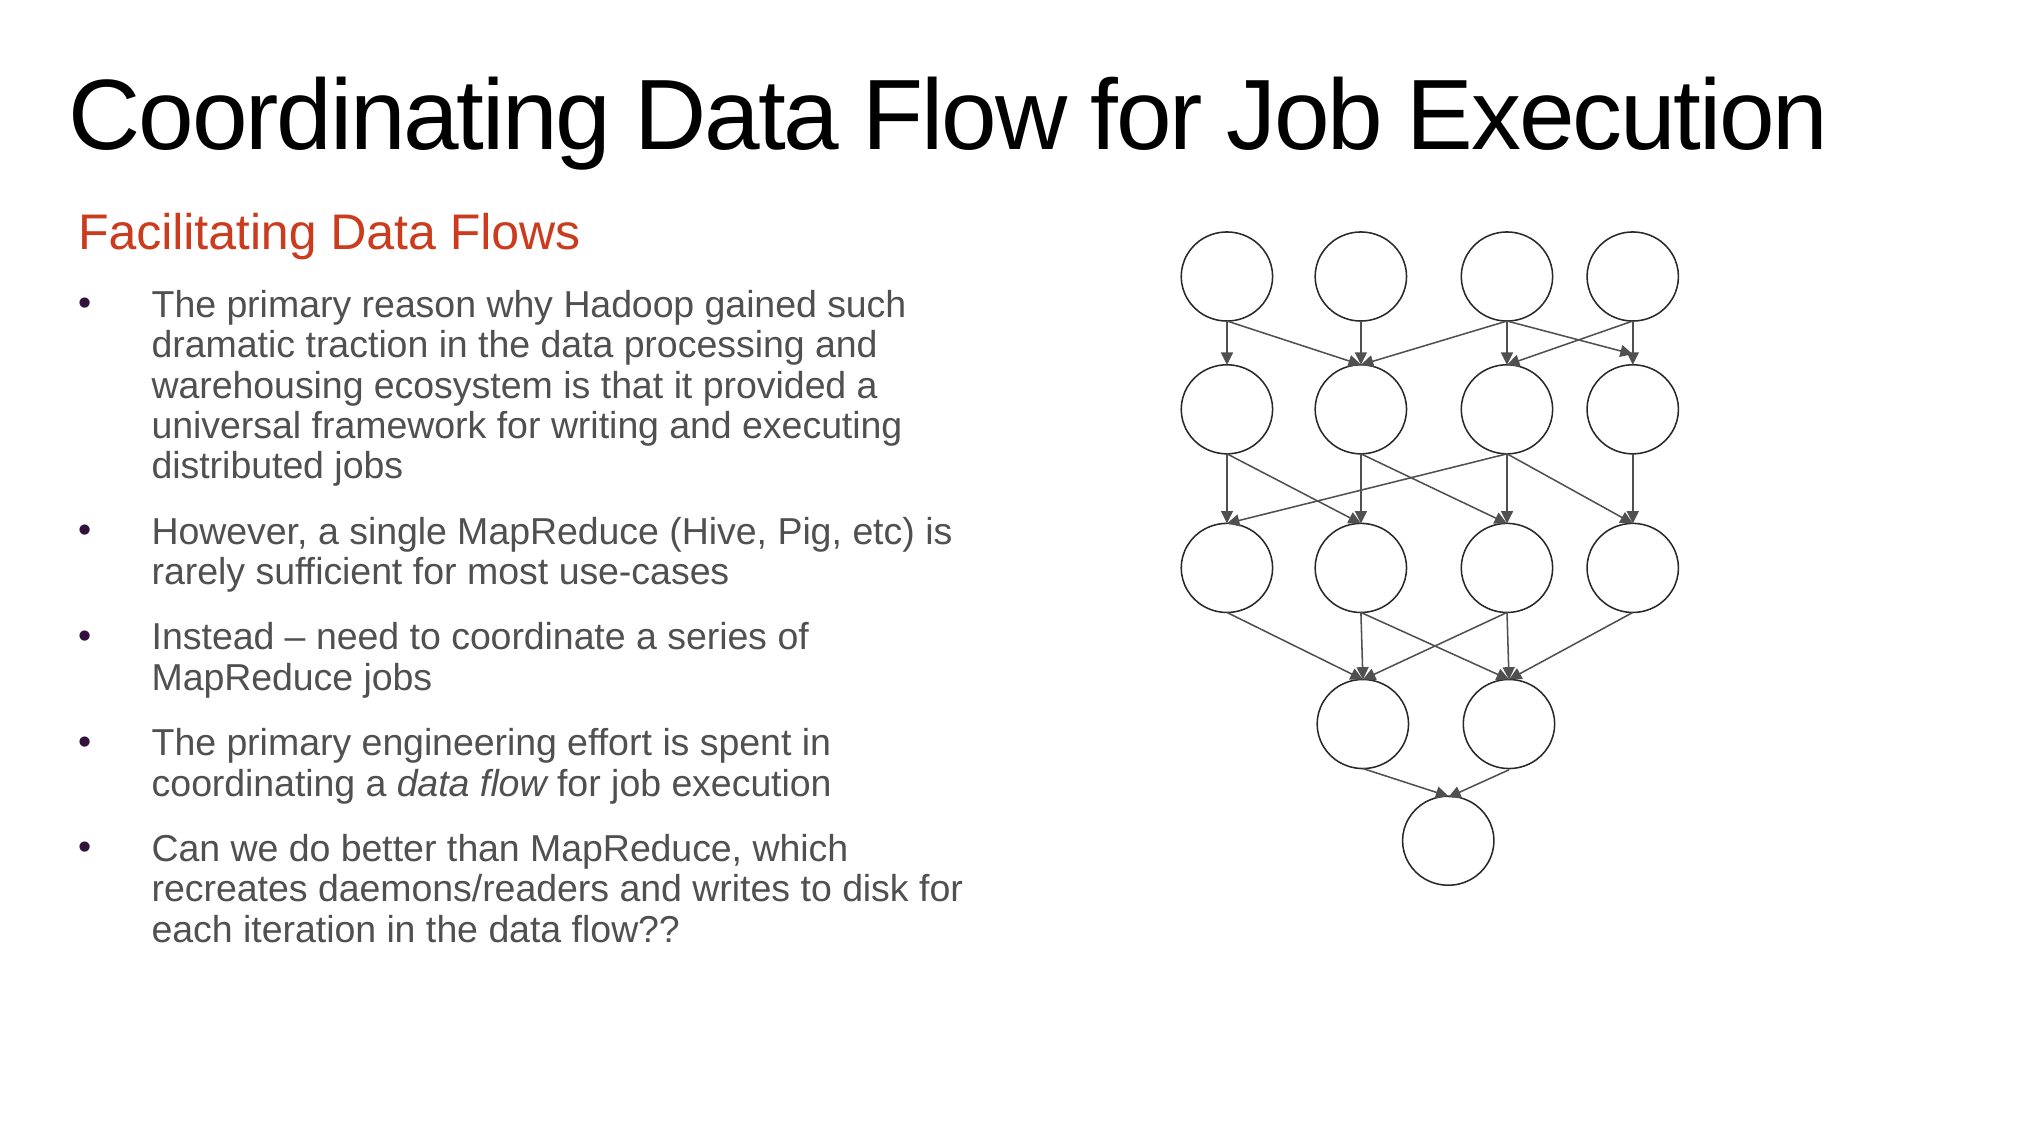

# Coordinating Data Flow for Job Execution
Facilitating Data Flows
The primary reason why Hadoop gained such dramatic traction in the data processing and warehousing ecosystem is that it provided a universal framework for writing and executing distributed jobs
However, a single MapReduce (Hive, Pig, etc) is rarely sufficient for most use-cases
Instead – need to coordinate a series of MapReduce jobs
The primary engineering effort is spent in coordinating a data flow for job execution
Can we do better than MapReduce, which recreates daemons/readers and writes to disk for each iteration in the data flow??